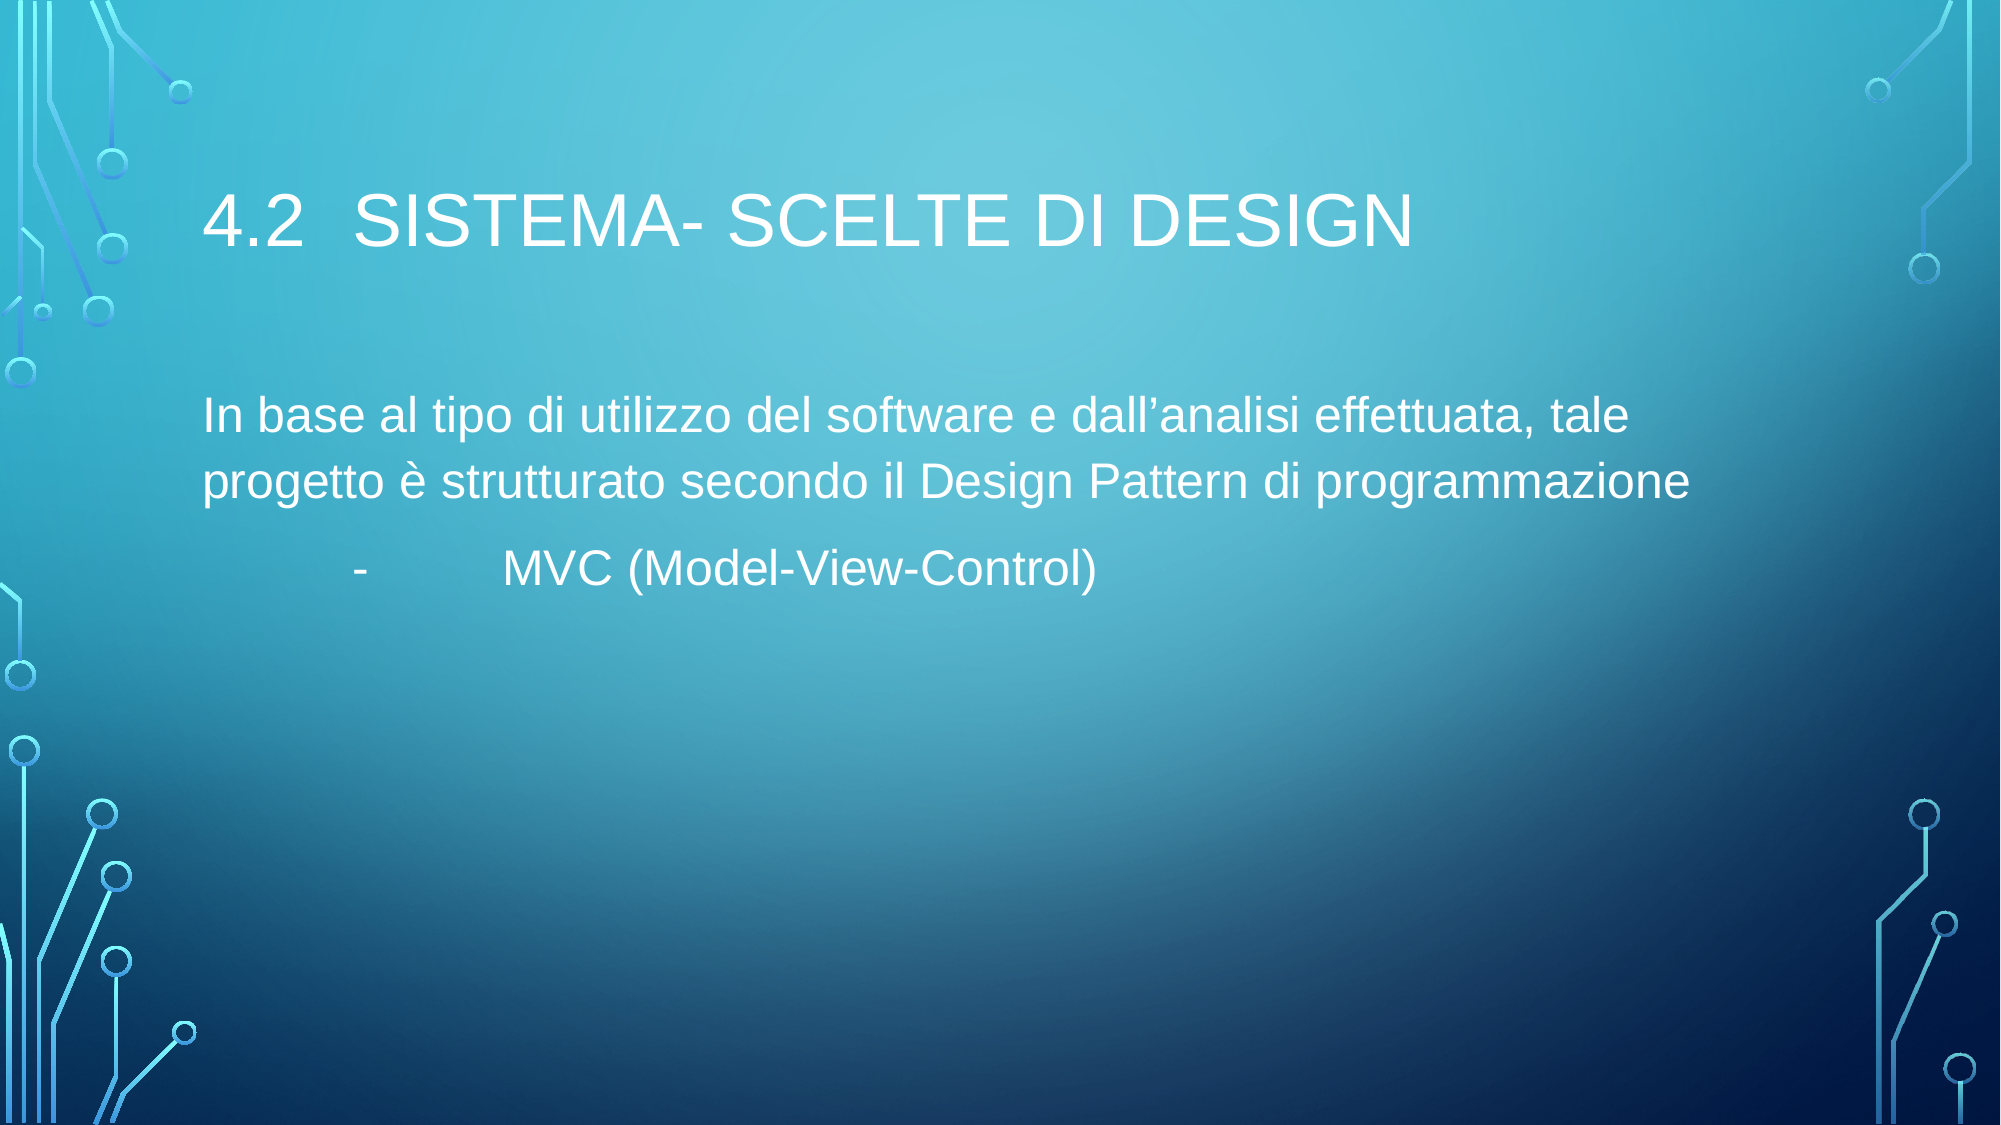

# 4.2	SISTEMA- SCELTE DI DESIGN
In base al tipo di utilizzo del software e dall’analisi effettuata, tale progetto è strutturato secondo il Design Pattern di programmazione
	-	MVC (Model-View-Control)